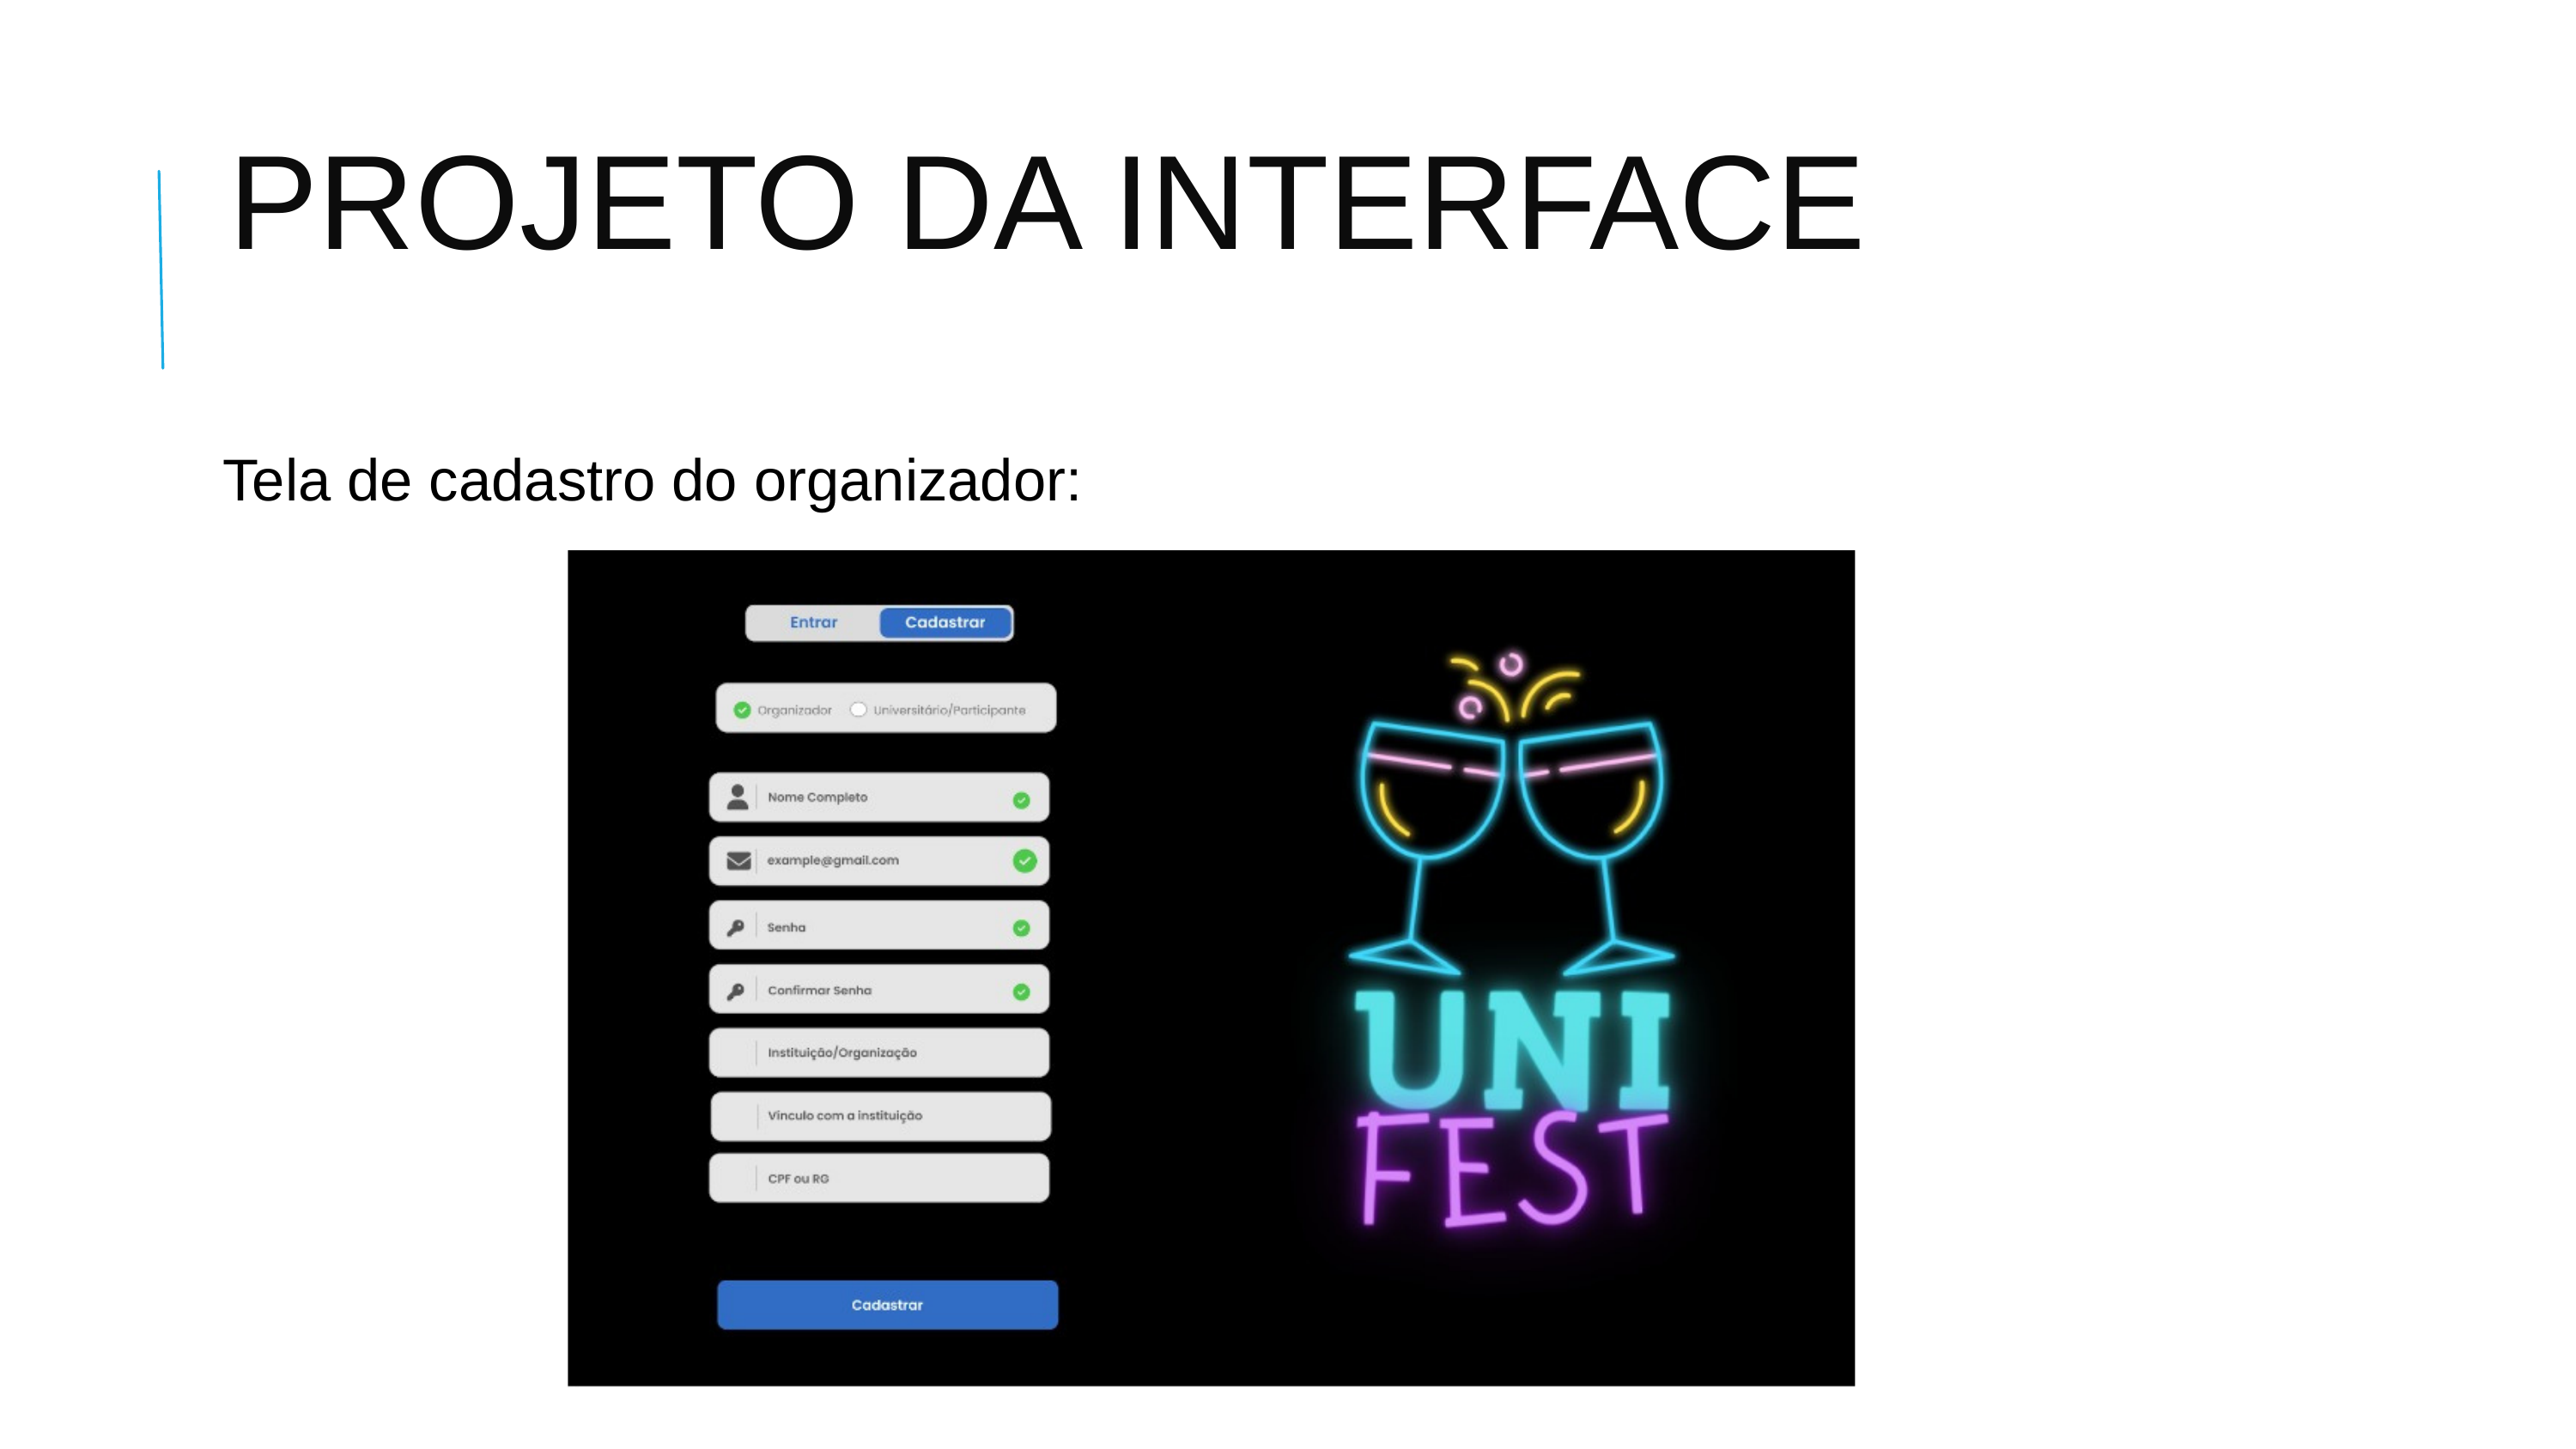

PROJETO DA INTERFACE

Tela de cadastro do organizador: